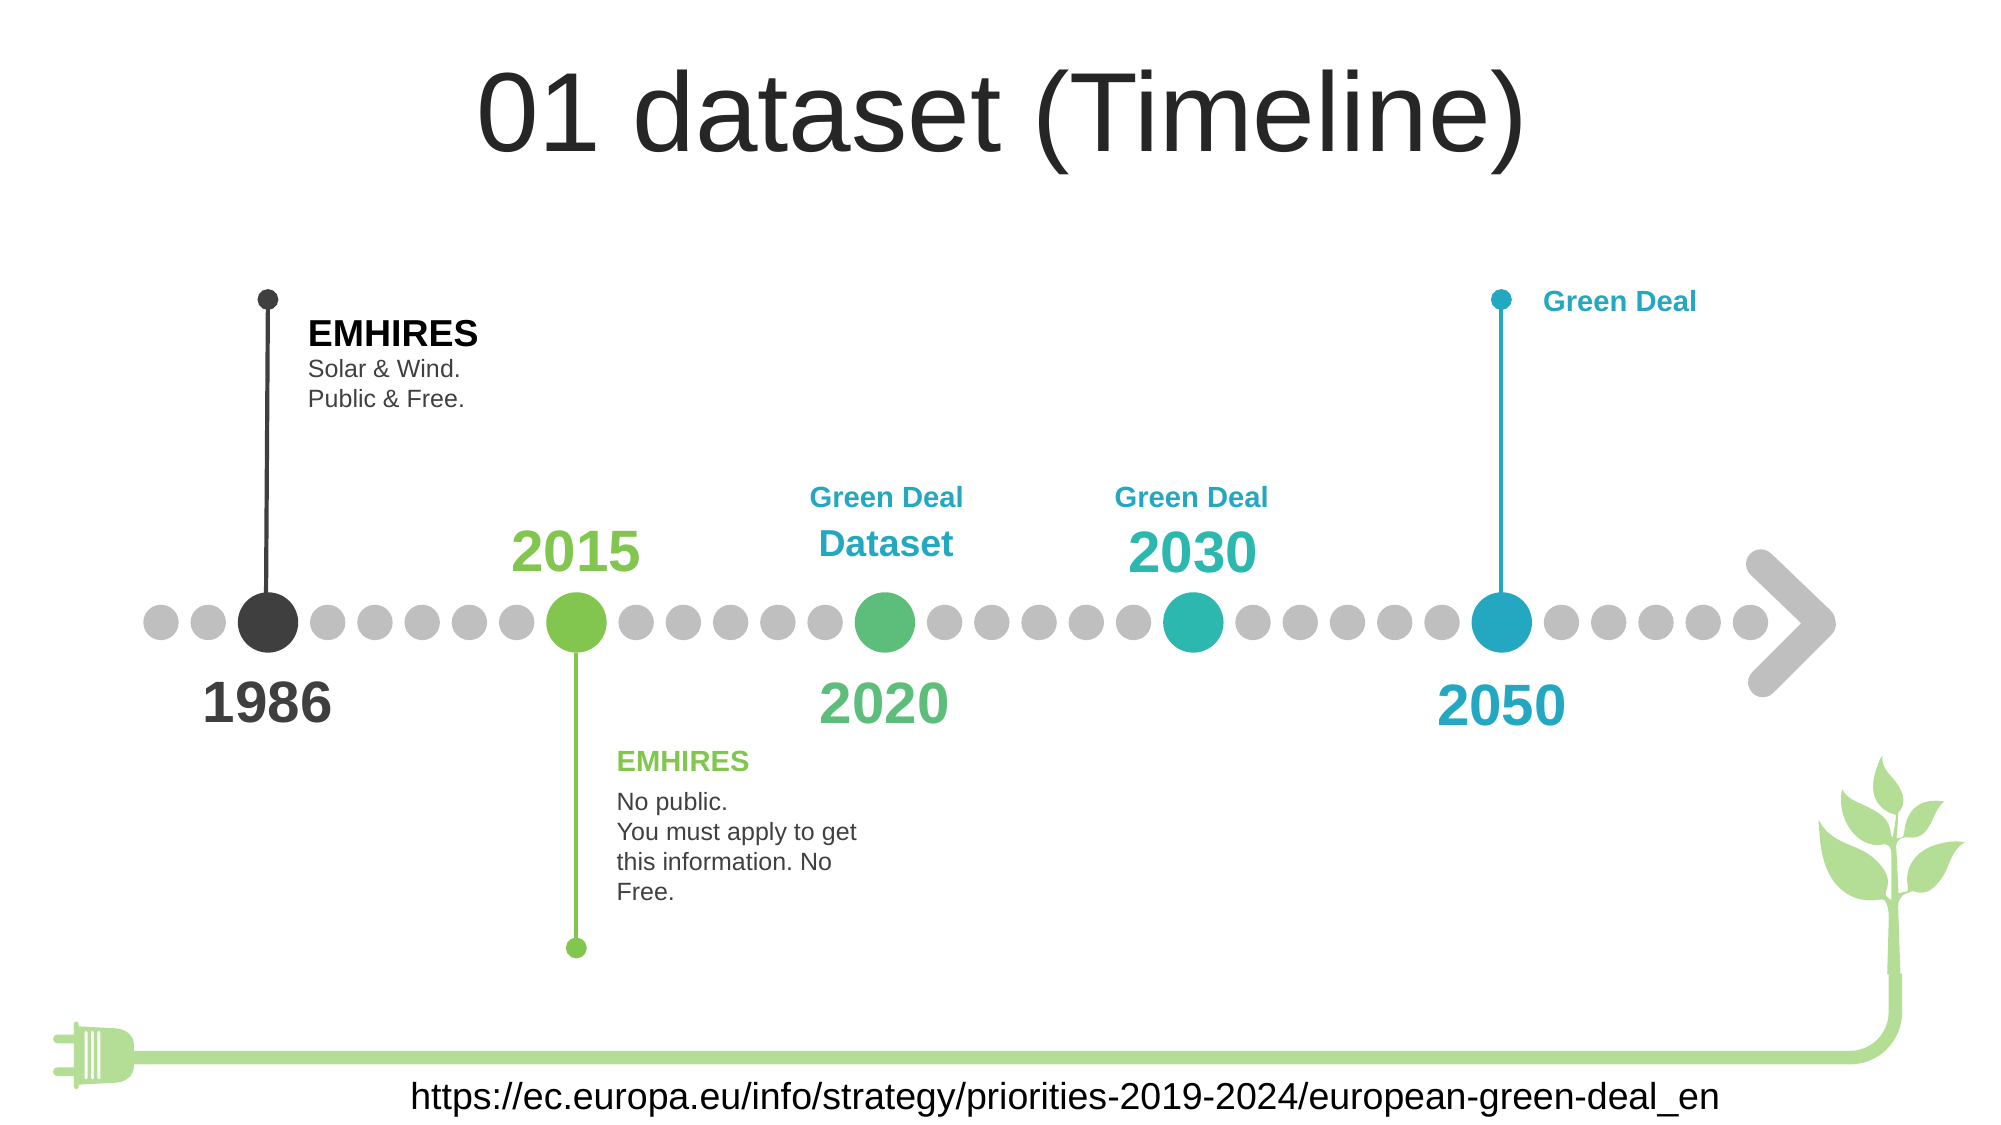

01 dataset (Timeline)
Green Deal
EMHIRES
Solar & Wind.
Public & Free.
Green Deal
Green Deal
2015
2030
Dataset

1986
2020
2050
EMHIRES
No public.
You must apply to get this information. No Free.
https://ec.europa.eu/info/strategy/priorities-2019-2024/european-green-deal_en